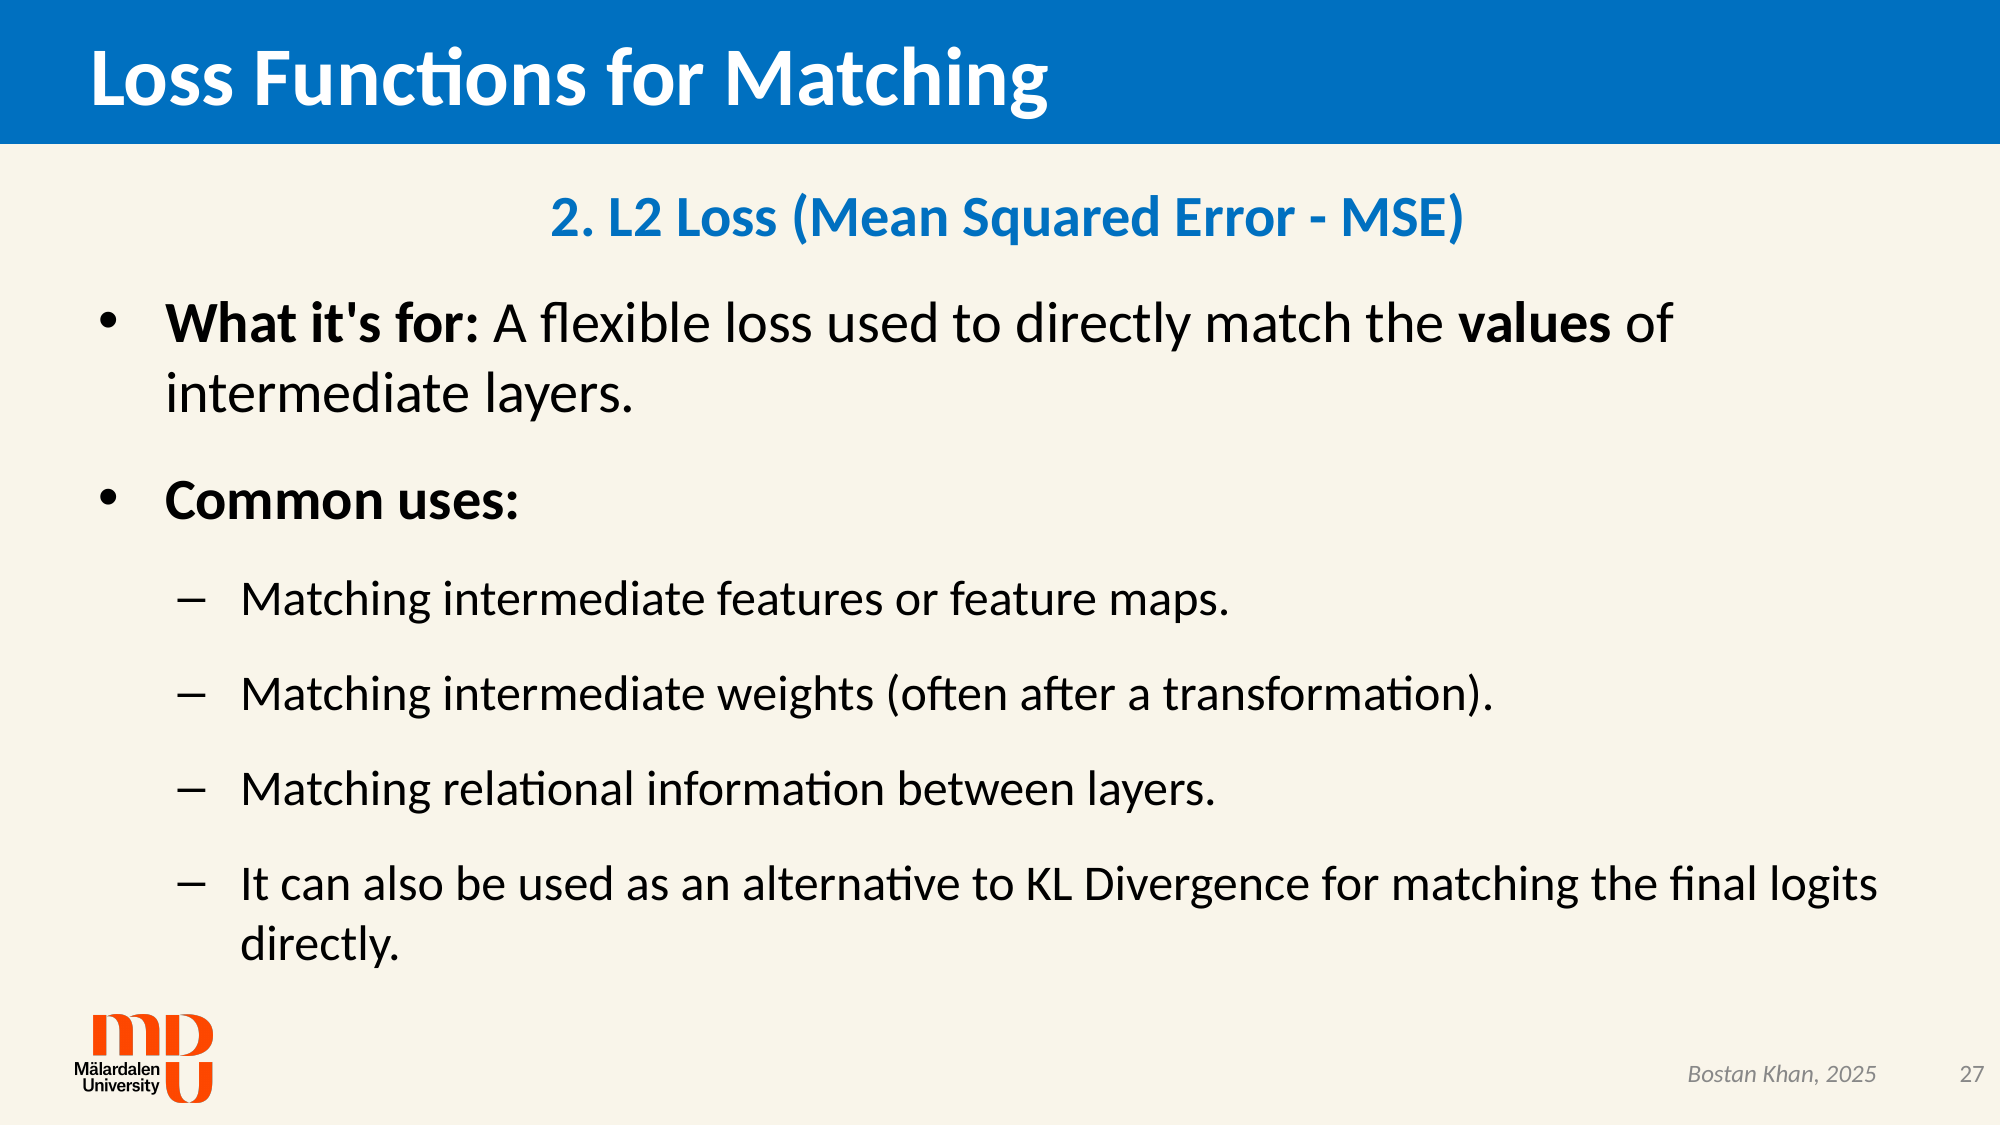

# Loss Functions for Matching
2. L2 Loss (Mean Squared Error - MSE)
What it's for: A flexible loss used to directly match the values of intermediate layers.
Common uses:
Matching intermediate features or feature maps.
Matching intermediate weights (often after a transformation).
Matching relational information between layers.
It can also be used as an alternative to KL Divergence for matching the final logits directly.
27